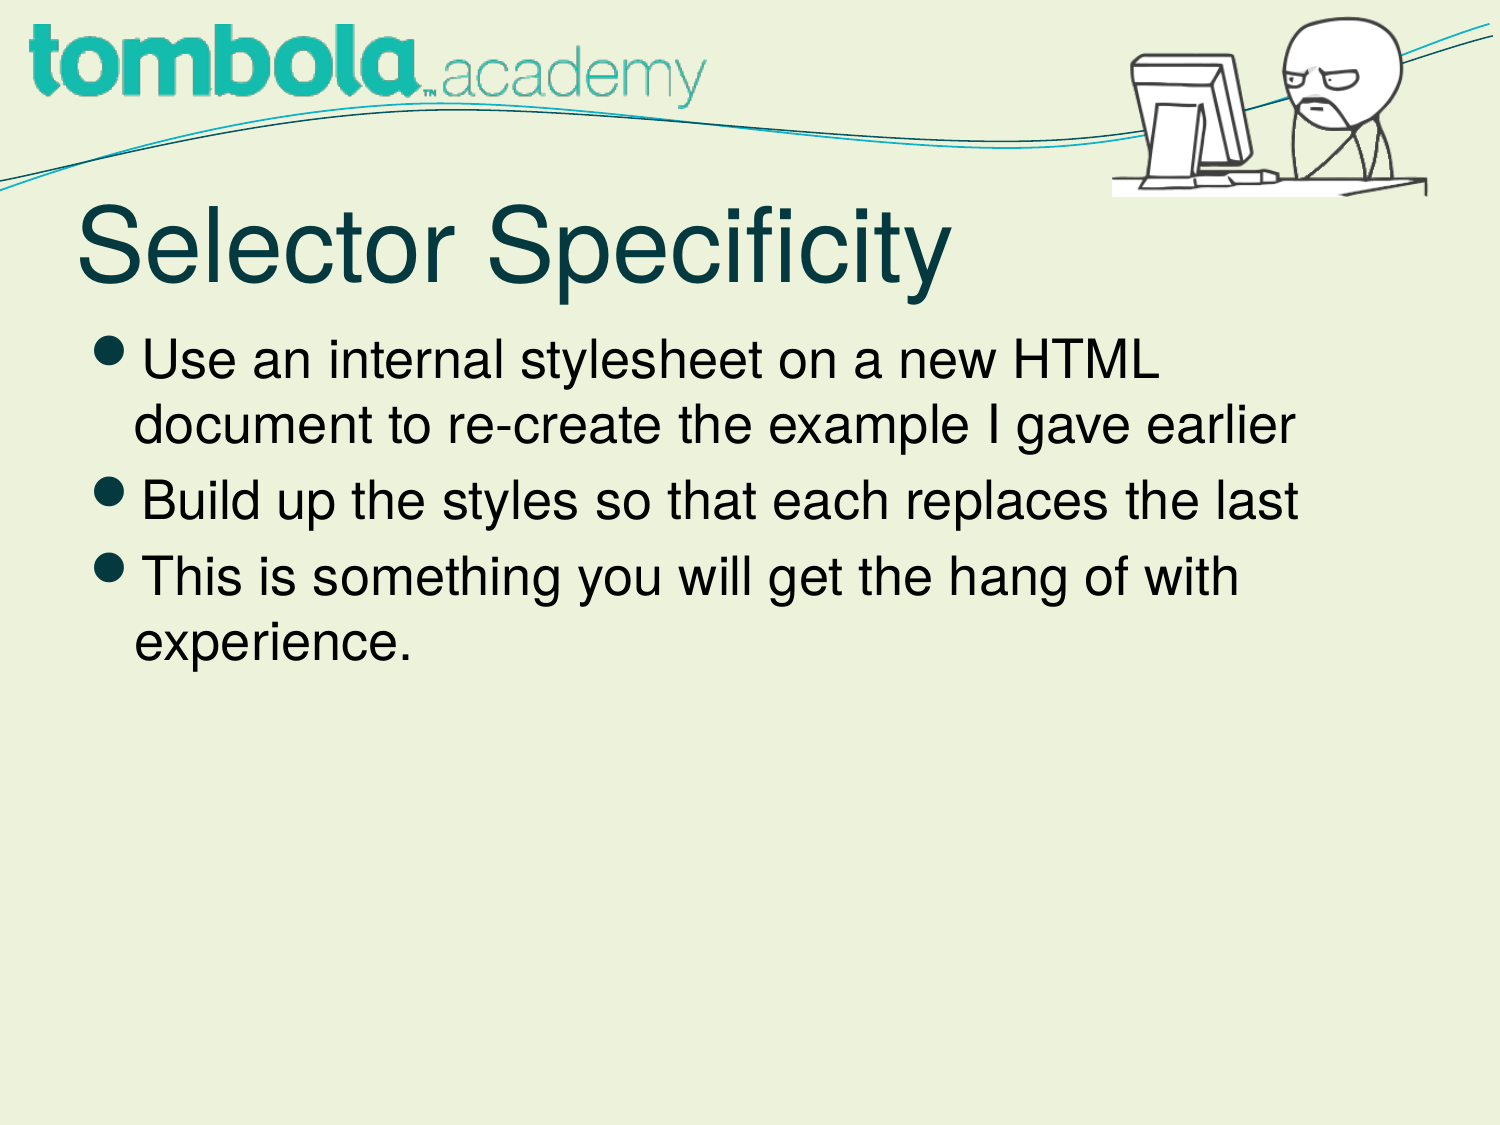

# Selector Specificity
Use an internal stylesheet on a new HTML document to re-create the example I gave earlier
Build up the styles so that each replaces the last
This is something you will get the hang of with experience.